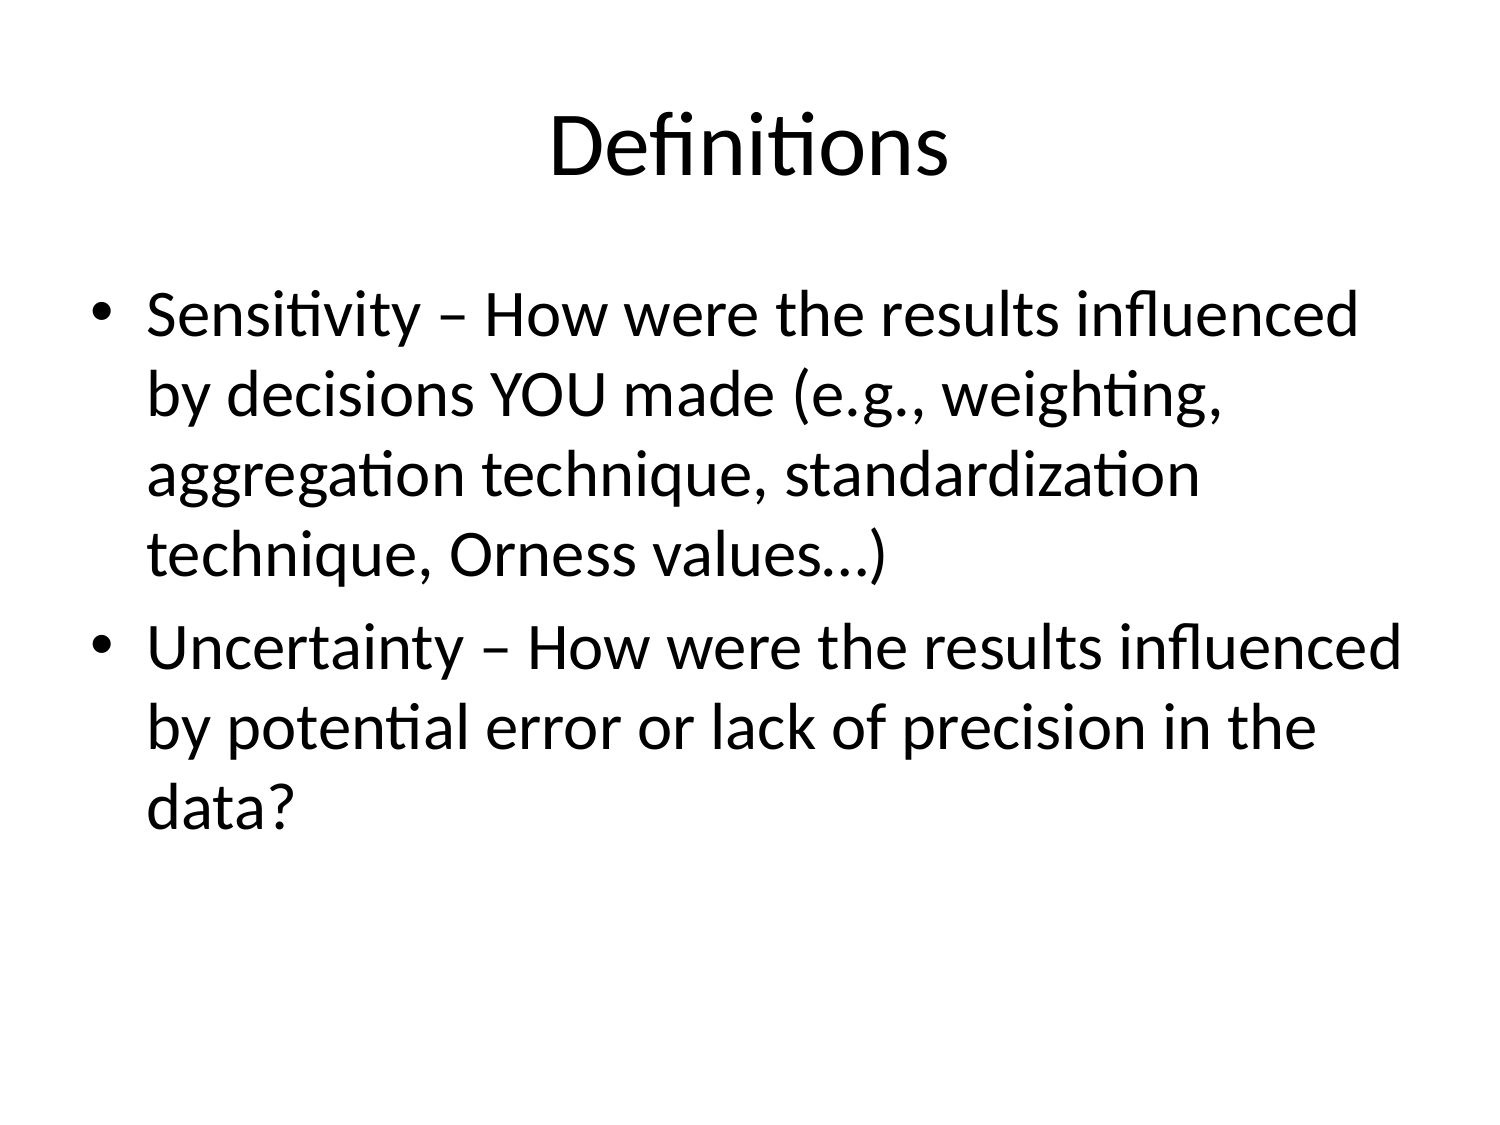

# Definitions
Sensitivity – How were the results influenced by decisions YOU made (e.g., weighting, aggregation technique, standardization technique, Orness values…)
Uncertainty – How were the results influenced by potential error or lack of precision in the data?